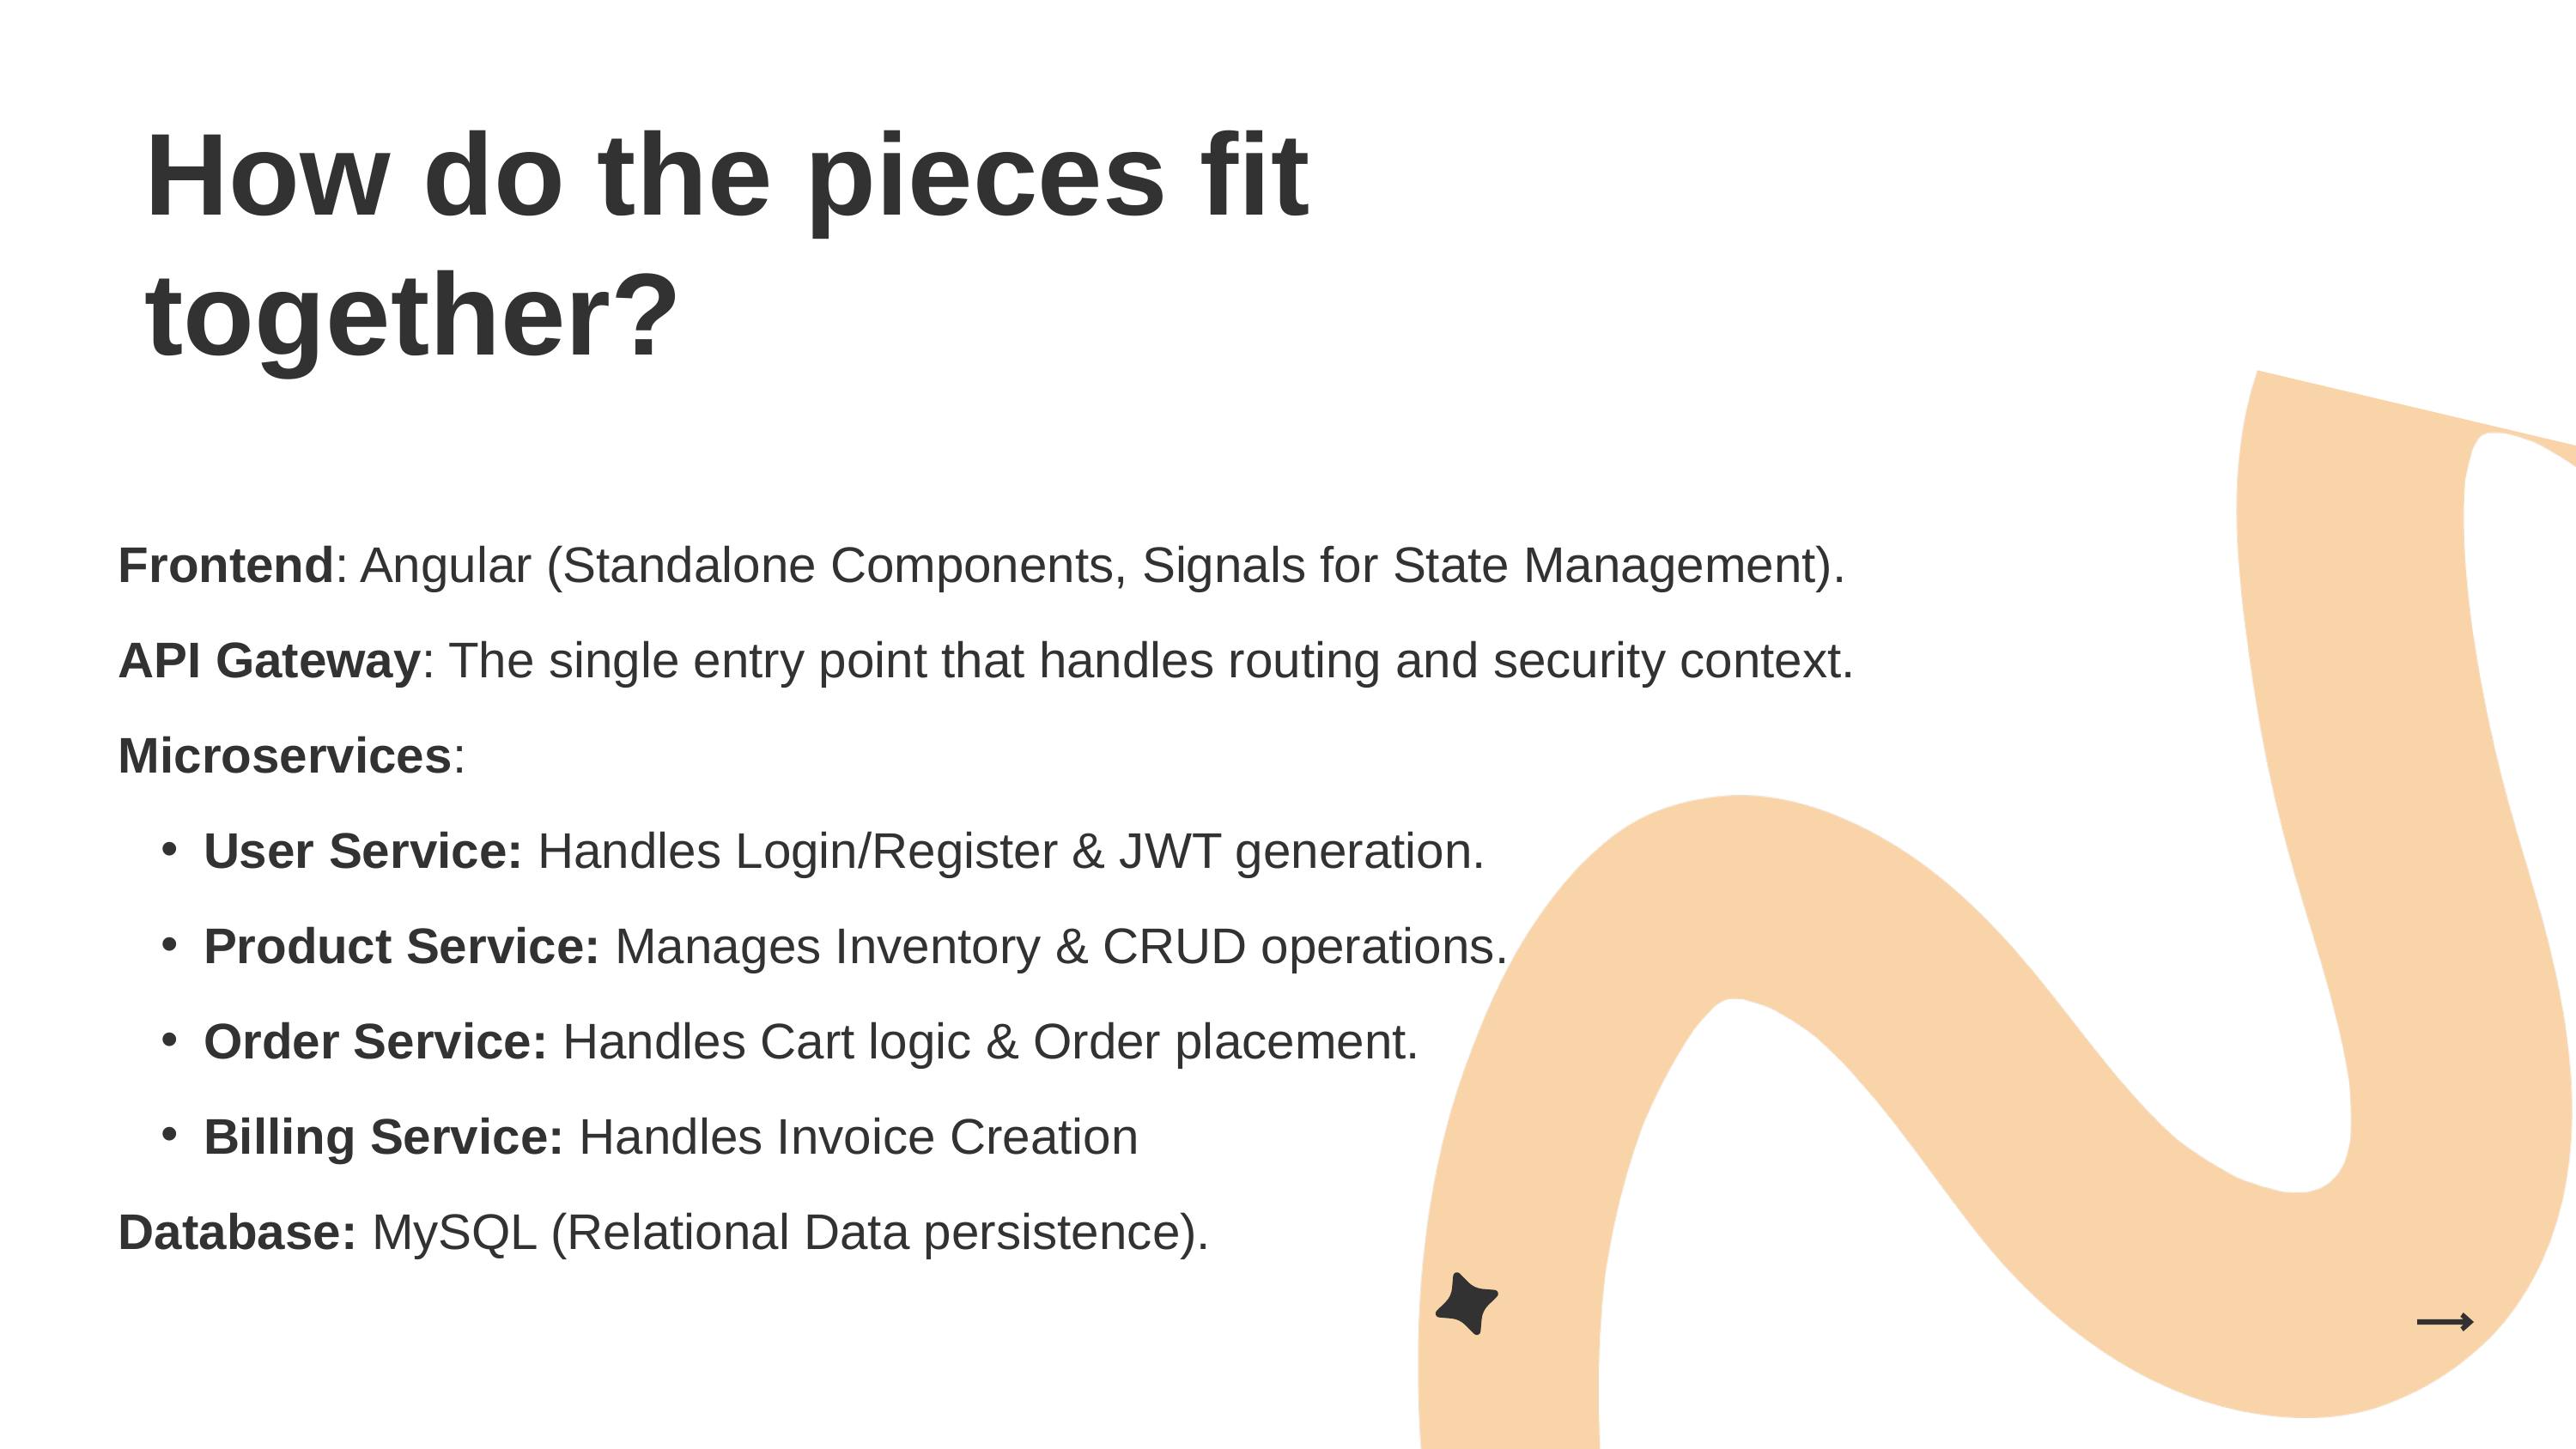

How do the pieces fit together?

Frontend: Angular (Standalone Components, Signals for State Management).
API Gateway: The single entry point that handles routing and security context.
Microservices:
User Service: Handles Login/Register & JWT generation.
Product Service: Manages Inventory & CRUD operations.
Order Service: Handles Cart logic & Order placement.
Billing Service: Handles Invoice Creation
Database: MySQL (Relational Data persistence).